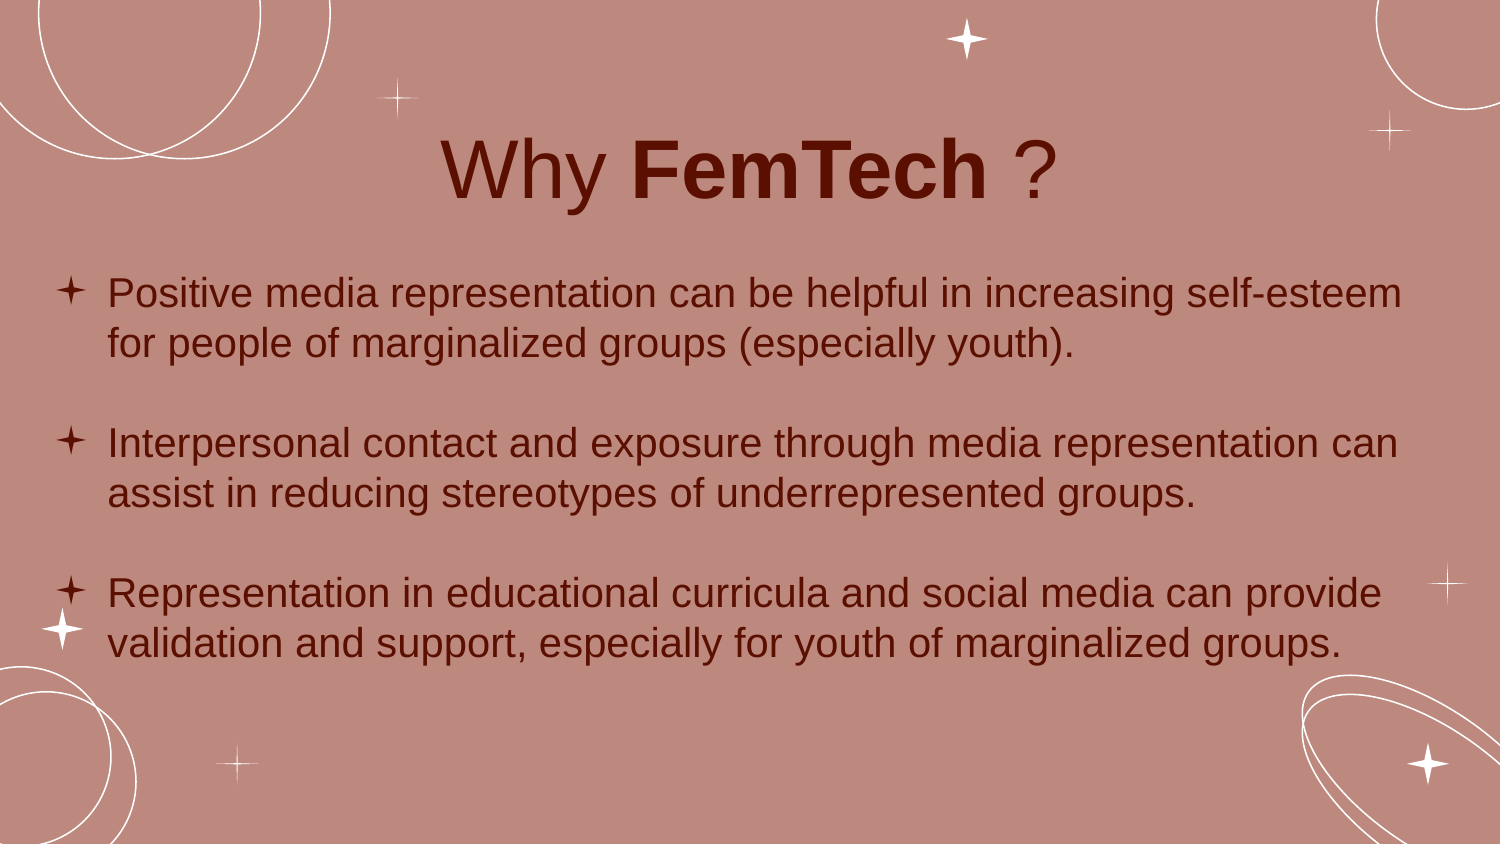

# Why FemTech ?

Positive media representation can be helpful in increasing self-esteem for people of marginalized groups (especially youth).
Interpersonal contact and exposure through media representation can assist in reducing stereotypes of underrepresented groups.
Representation in educational curricula and social media can provide validation and support, especially for youth of marginalized groups.